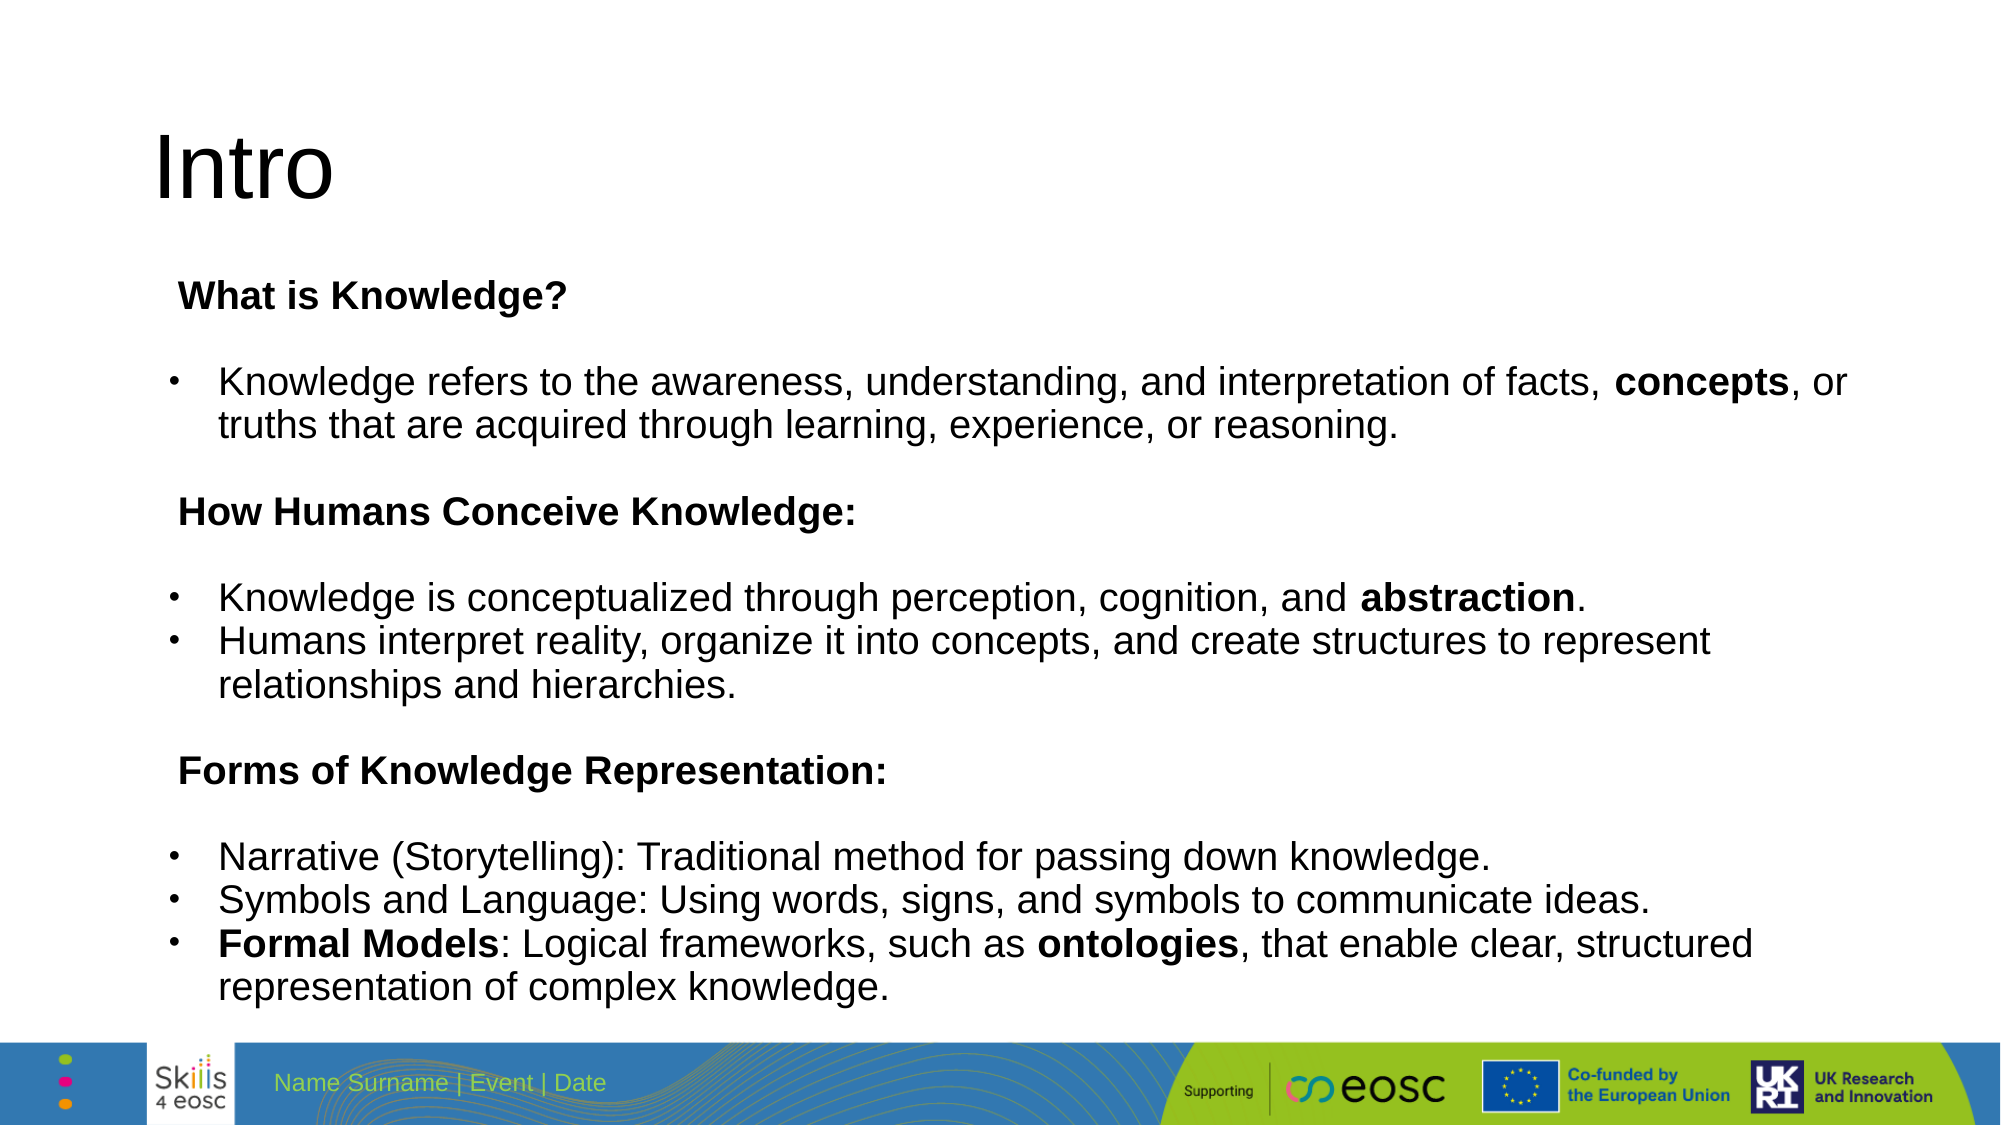

# Intro
What is Knowledge?

Knowledge refers to the awareness, understanding, and interpretation of facts, concepts, or truths that are acquired through learning, experience, or reasoning.

How Humans Conceive Knowledge:

Knowledge is conceptualized through perception, cognition, and abstraction.
Humans interpret reality, organize it into concepts, and create structures to represent relationships and hierarchies.

Forms of Knowledge Representation:

Narrative (Storytelling): Traditional method for passing down knowledge.
Symbols and Language: Using words, signs, and symbols to communicate ideas.
Formal Models: Logical frameworks, such as ontologies, that enable clear, structured representation of complex knowledge.

Name Surname | Event | Date